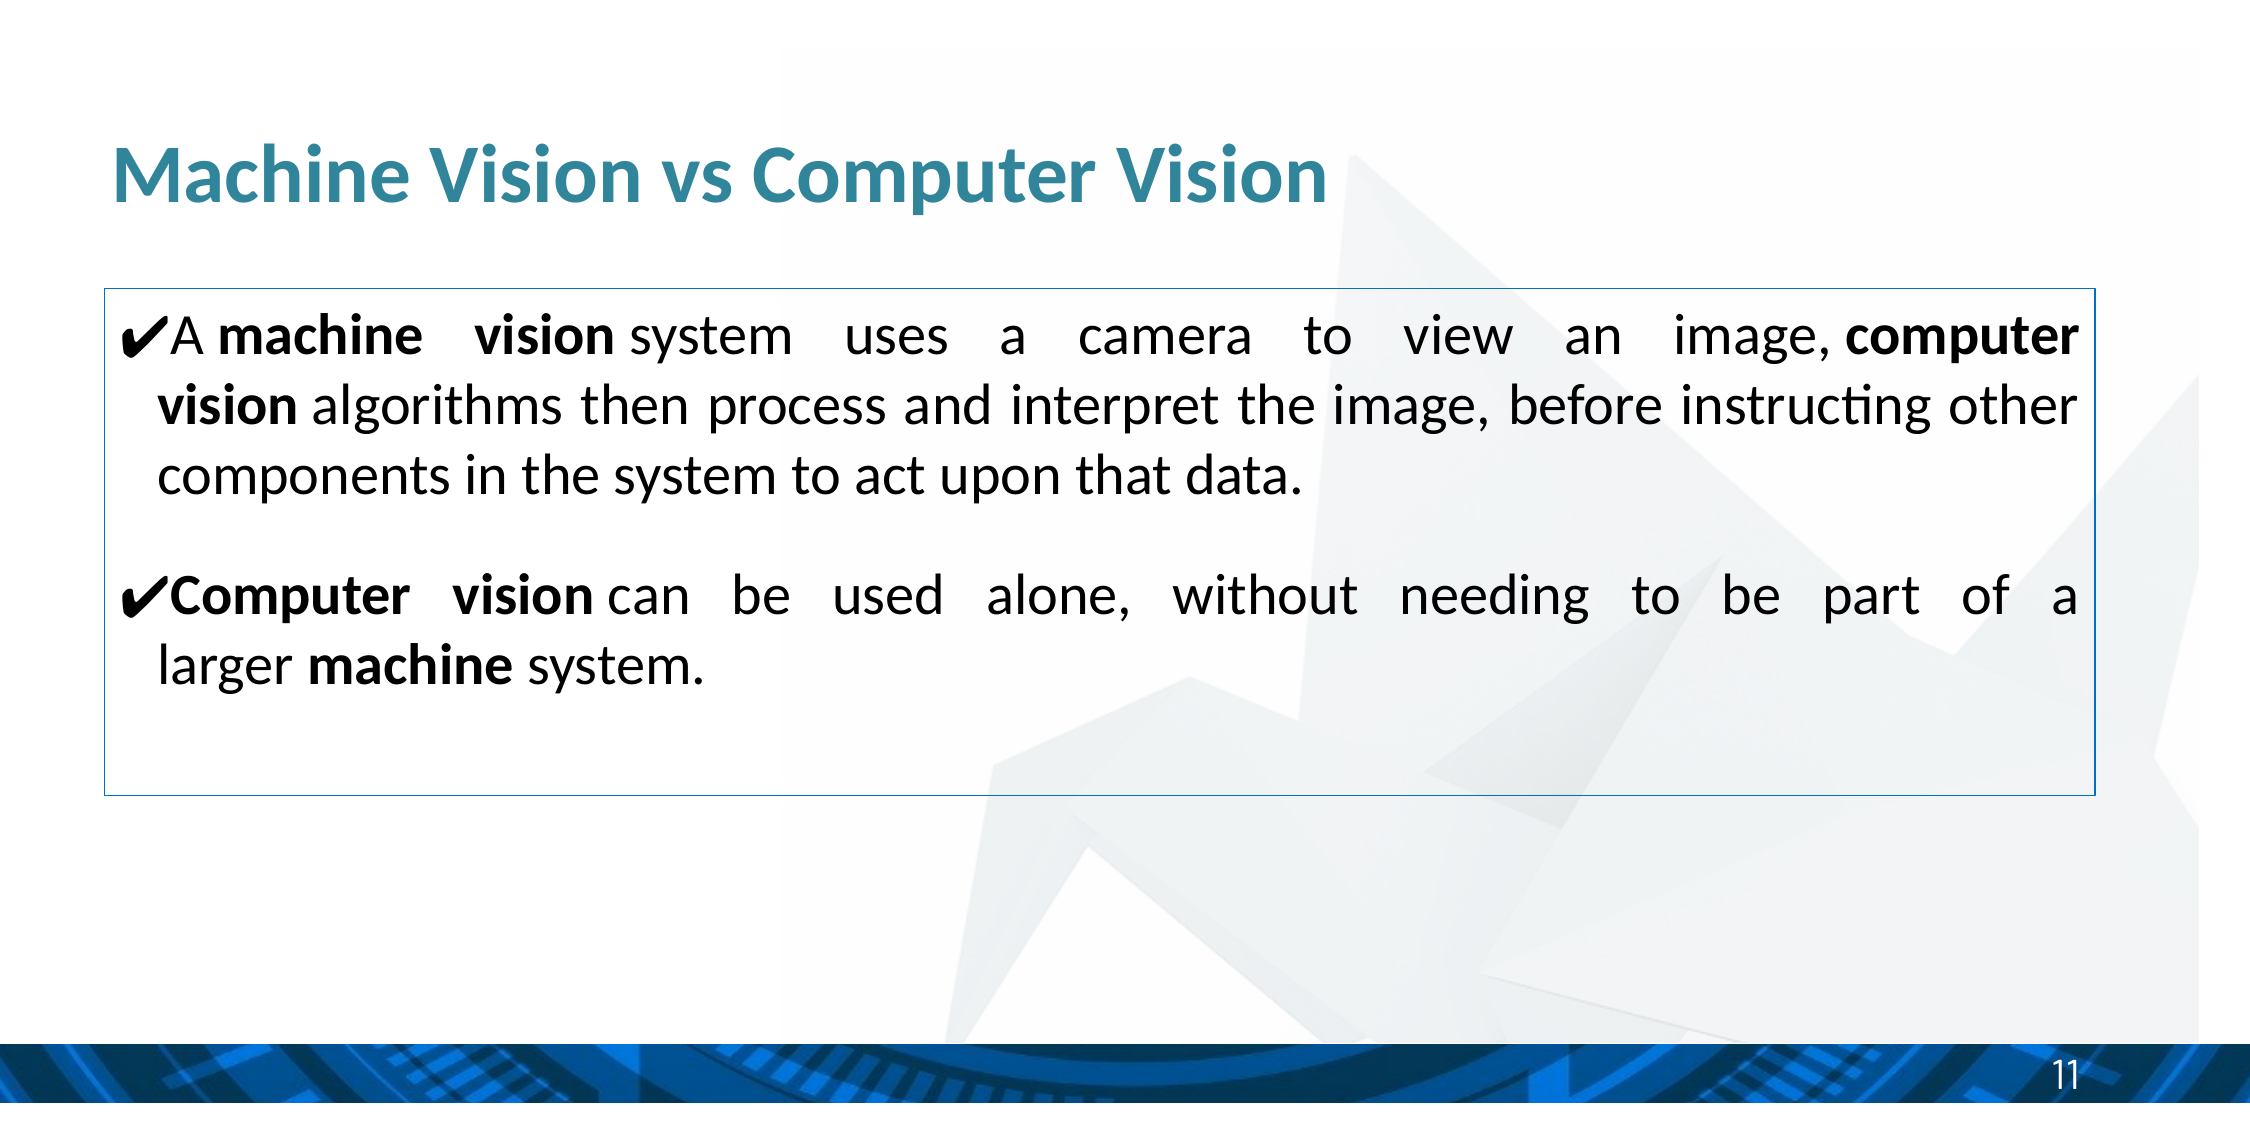

Machine Vision vs Computer Vision
A machine vision system uses a camera to view an image, computer vision algorithms then process and interpret the image, before instructing other components in the system to act upon that data.
Computer vision can be used alone, without needing to be part of a larger machine system.

11